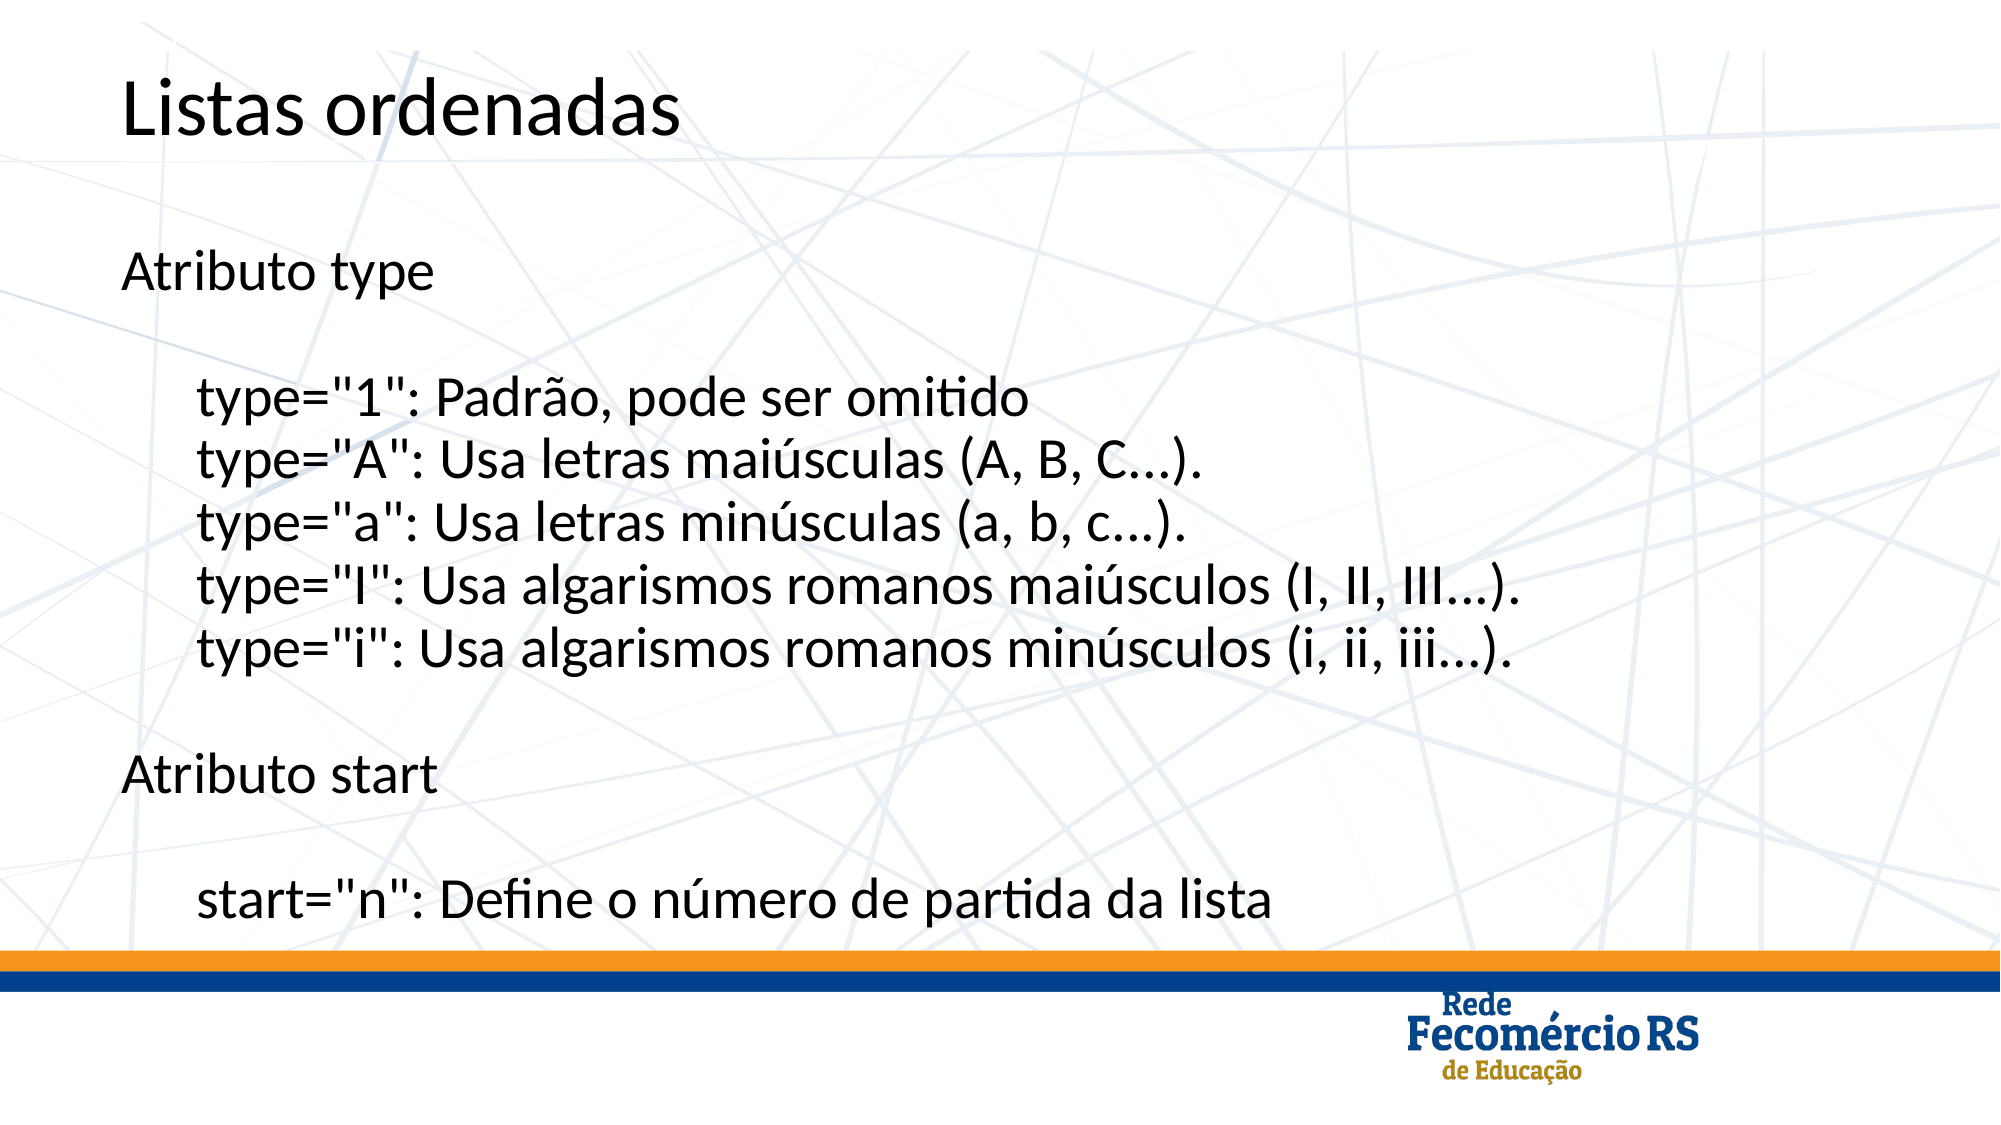

Listas ordenadas
Atributo type

type="1": Padrão, pode ser omitido
type="A": Usa letras maiúsculas (A, B, C...).
type="a": Usa letras minúsculas (a, b, c...).
type="I": Usa algarismos romanos maiúsculos (I, II, III...).
type="i": Usa algarismos romanos minúsculos (i, ii, iii...).

Atributo start

start="n": Define o número de partida da lista